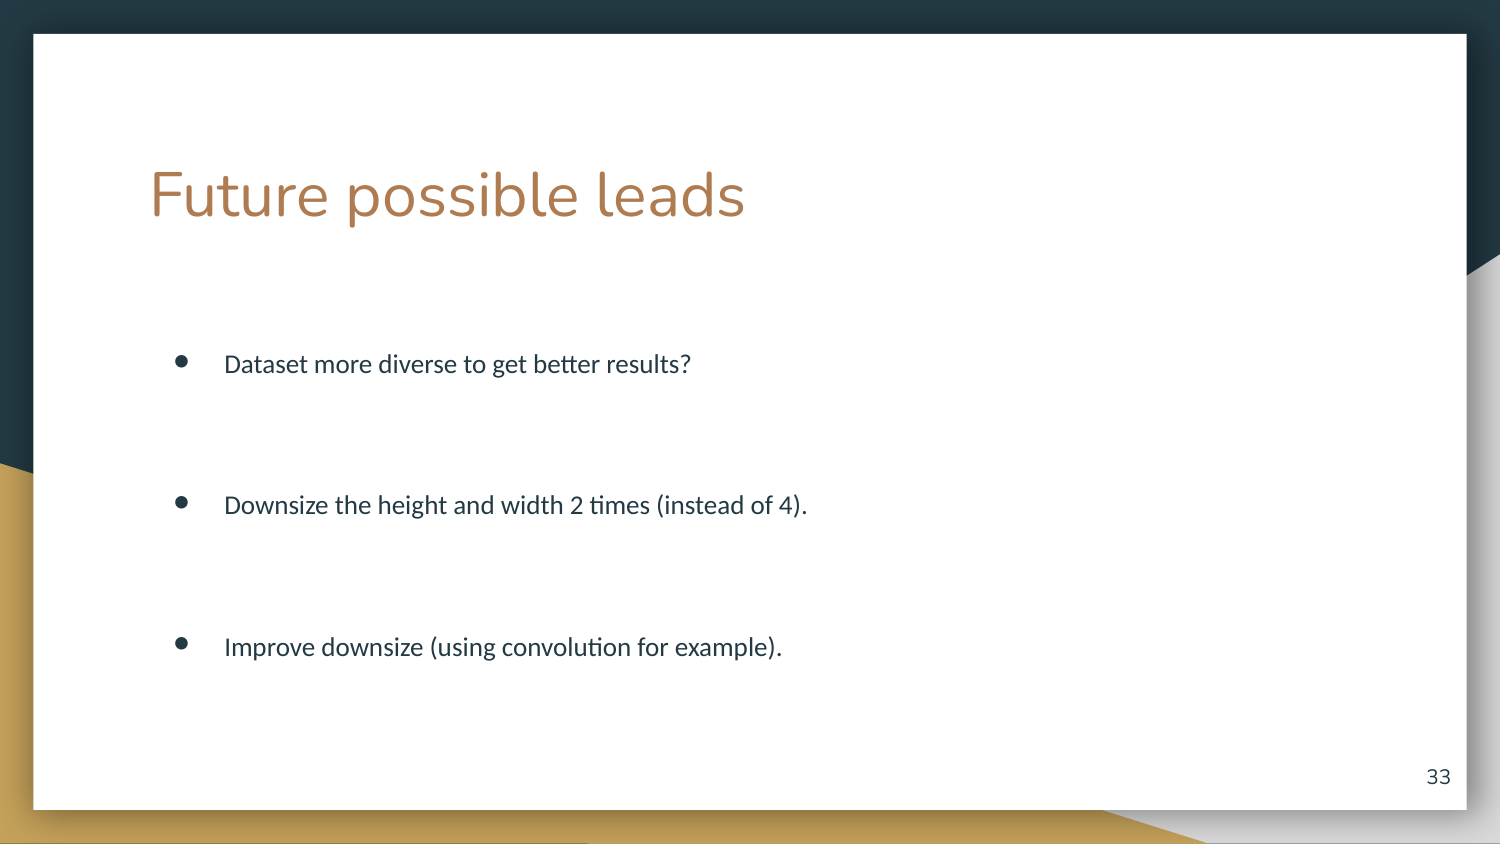

# Future possible leads
Dataset more diverse to get better results?

Downsize the height and width 2 times (instead of 4).

Improve downsize (using convolution for example).
33